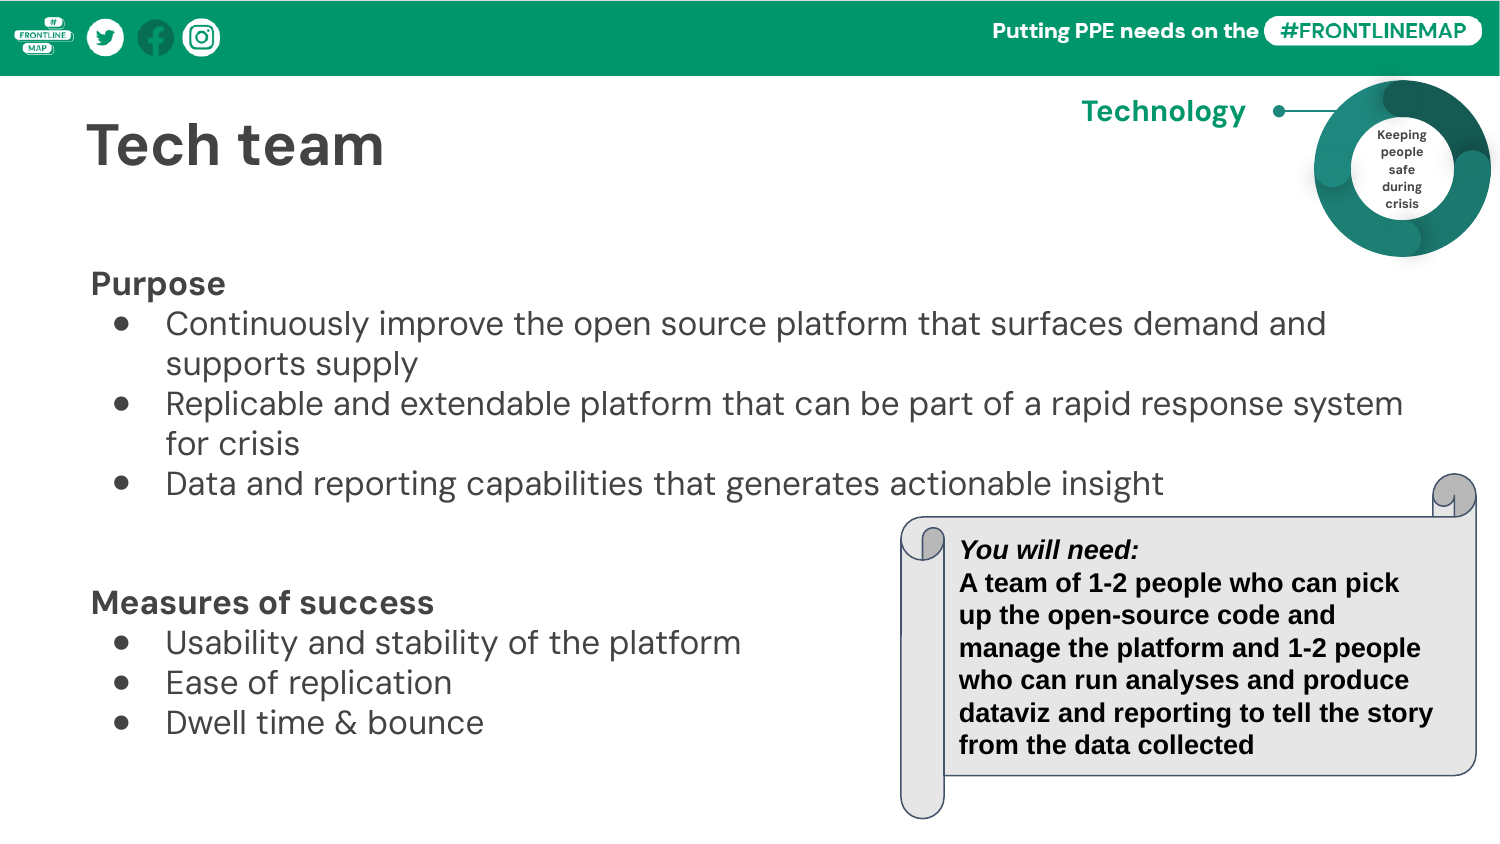

Technology
Tech team
Keeping people safe during crisis
Purpose
Continuously improve the open source platform that surfaces demand and supports supply
Replicable and extendable platform that can be part of a rapid response system for crisis
Data and reporting capabilities that generates actionable insight

Measures of success
Usability and stability of the platform
Ease of replication
Dwell time & bounce
You will need:
A team of 1-2 people who can pick up the open-source code and manage the platform and 1-2 people who can run analyses and produce dataviz and reporting to tell the story from the data collected